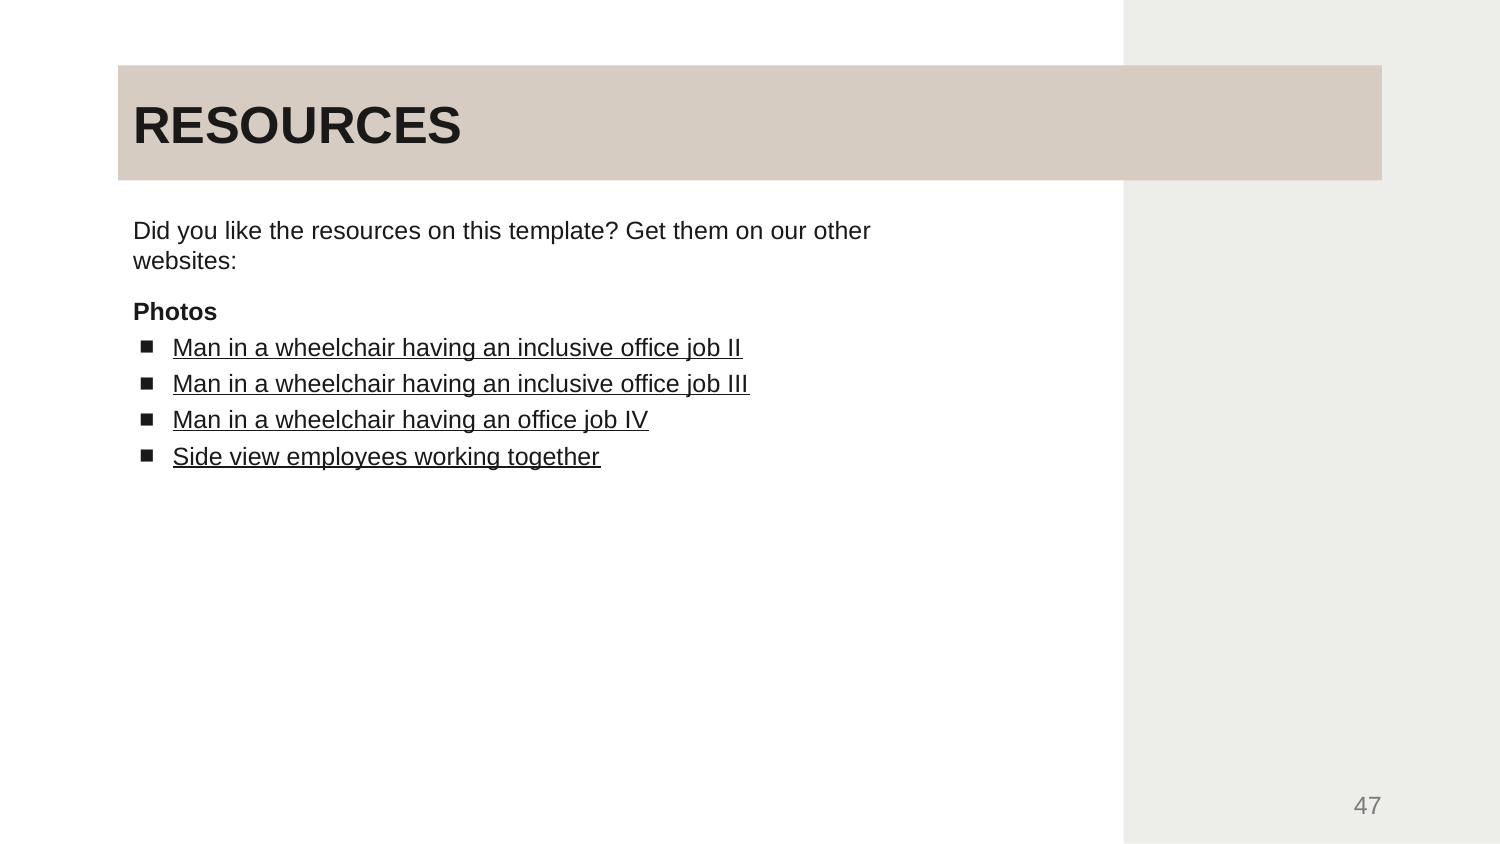

# RESOURCES
Did you like the resources on this template? Get them on our other websites:
Photos
Man in a wheelchair having an inclusive office job II
Man in a wheelchair having an inclusive office job III
Man in a wheelchair having an office job IV
Side view employees working together
47